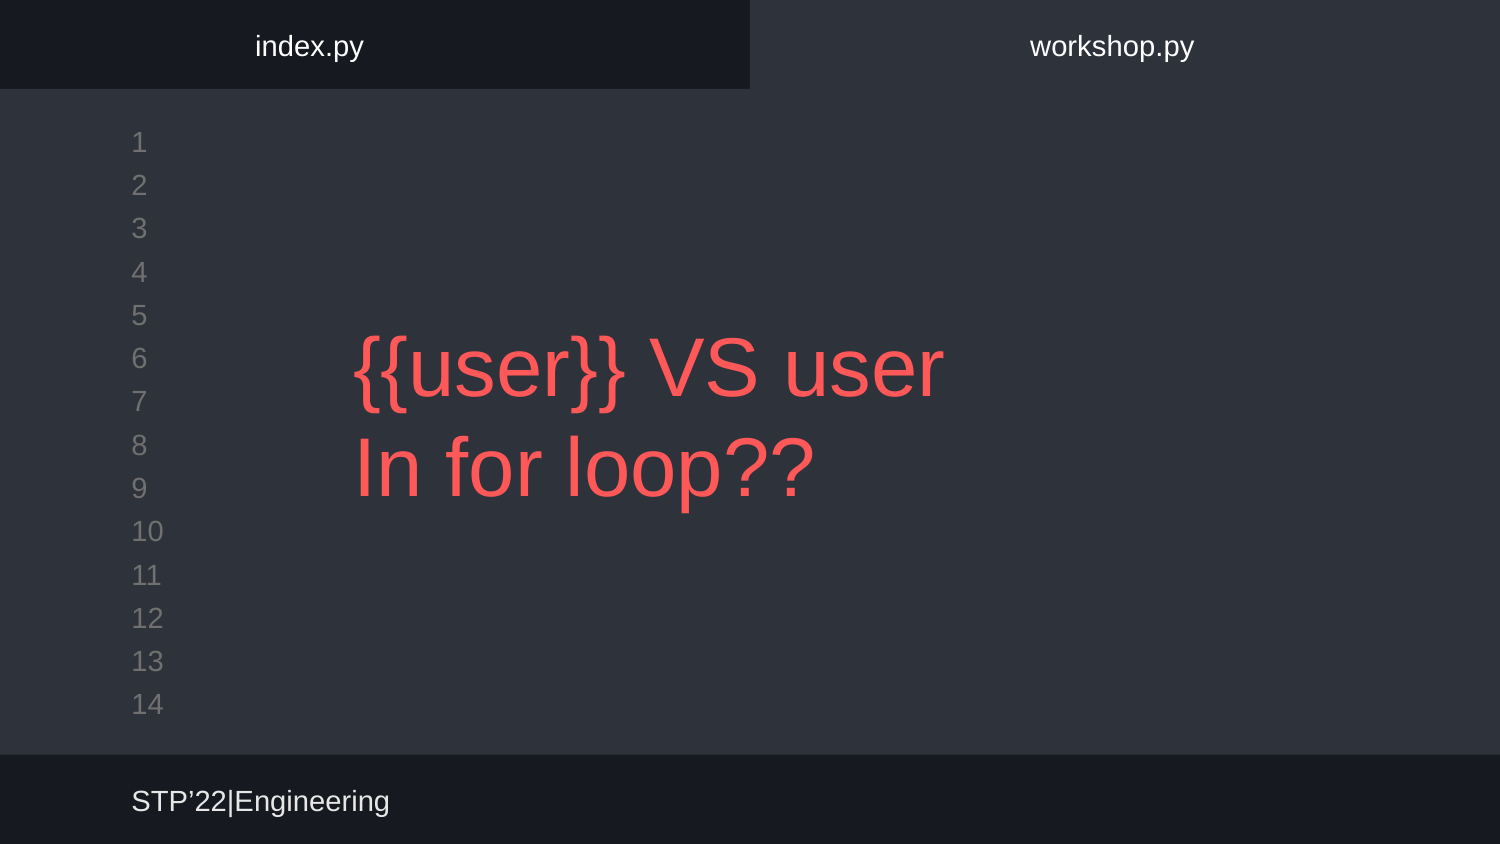

workshop.py
index.py
{{user}} VS user
In for loop??
STP’22|Engineering